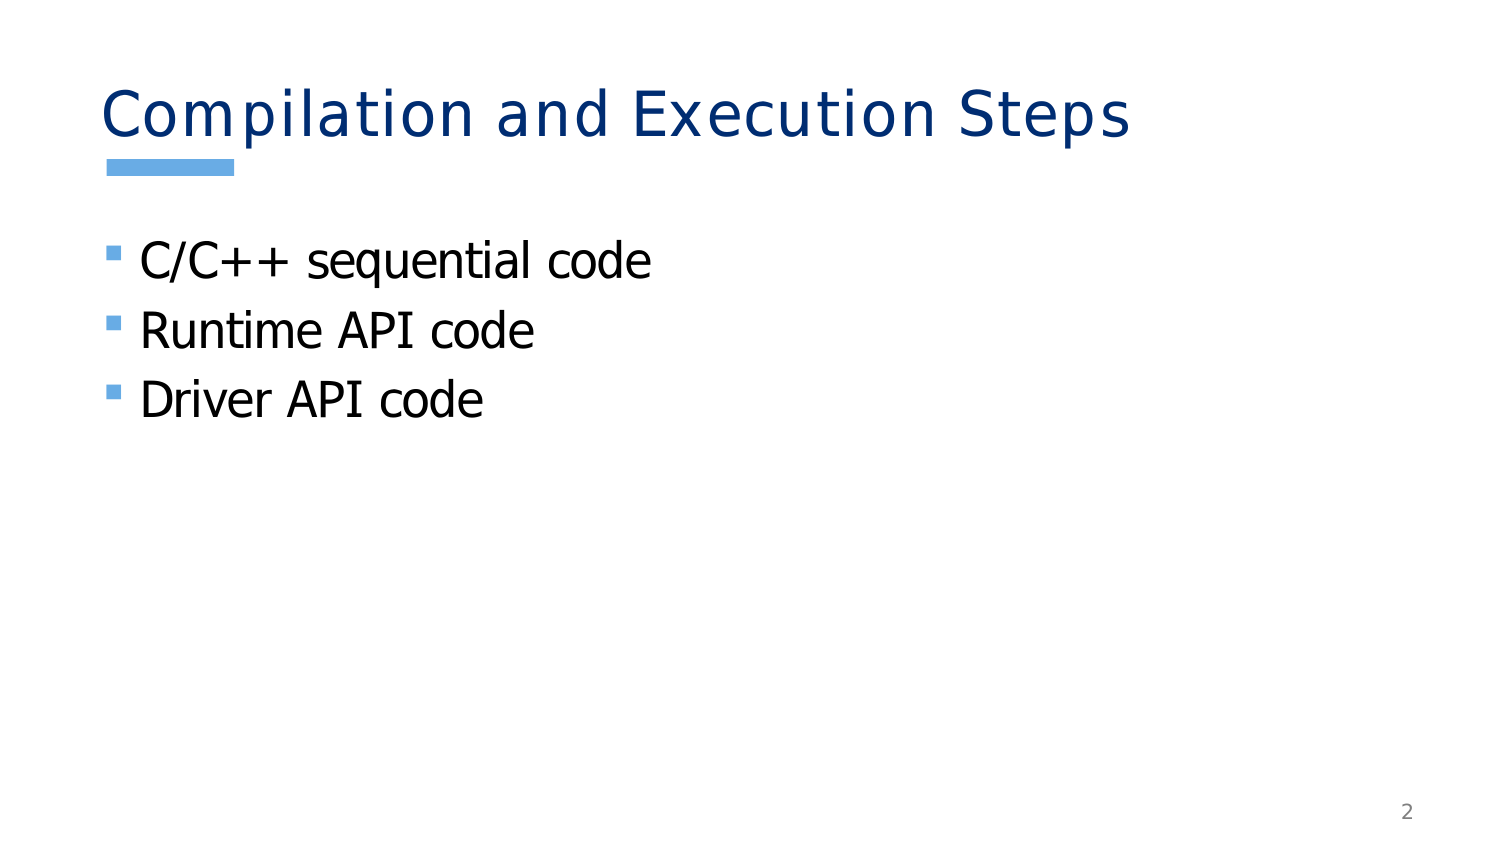

# Compilation and Execution Steps
C/C++ sequential code
Runtime API code
Driver API code